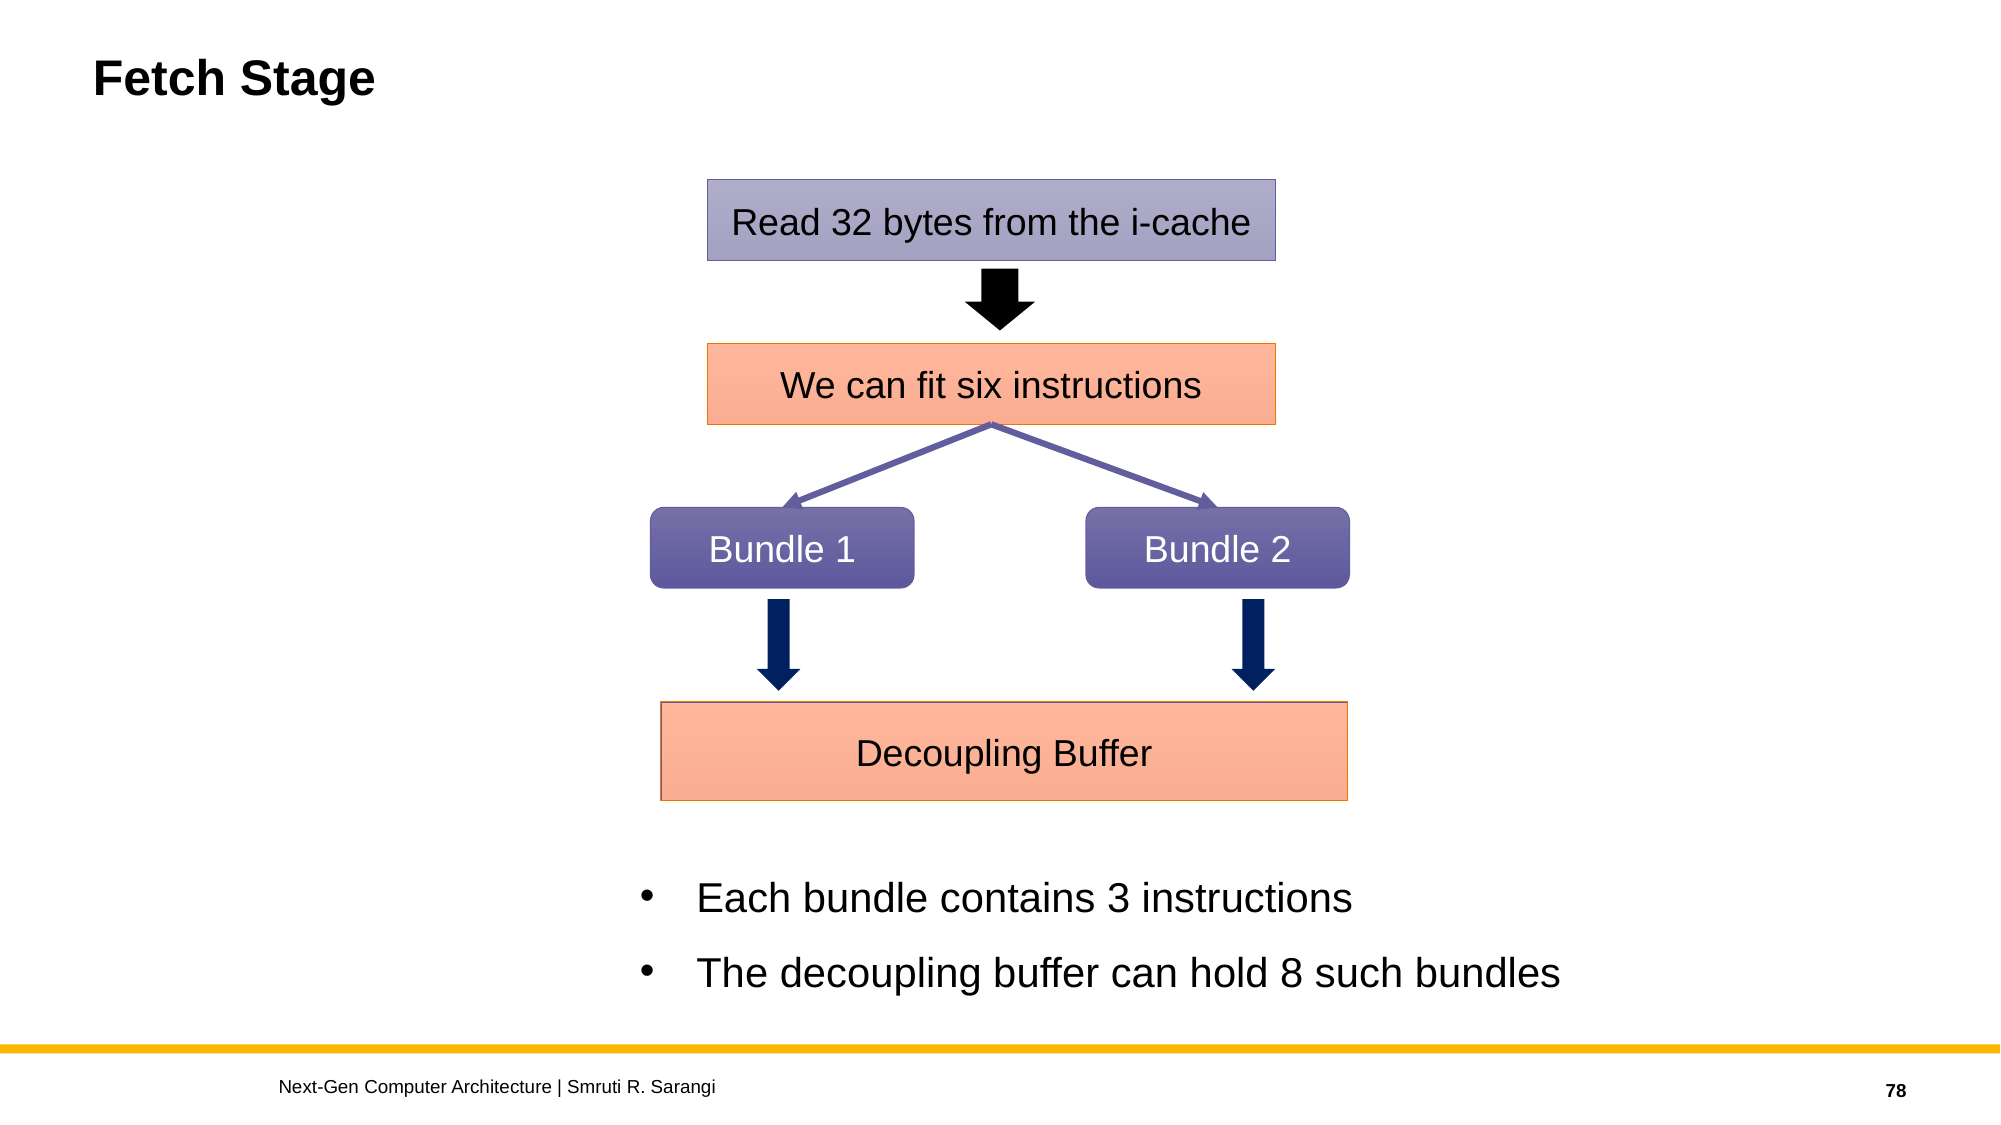

# Fetch Stage
Read 32 bytes from the i-cache

We can fit six instructions
Bundle 1
Bundle 2

Decoupling Buffer
Each bundle contains 3 instructions
The decoupling buffer can hold 8 such bundles
Next-Gen Computer Architecture | Smruti R. Sarangi
78